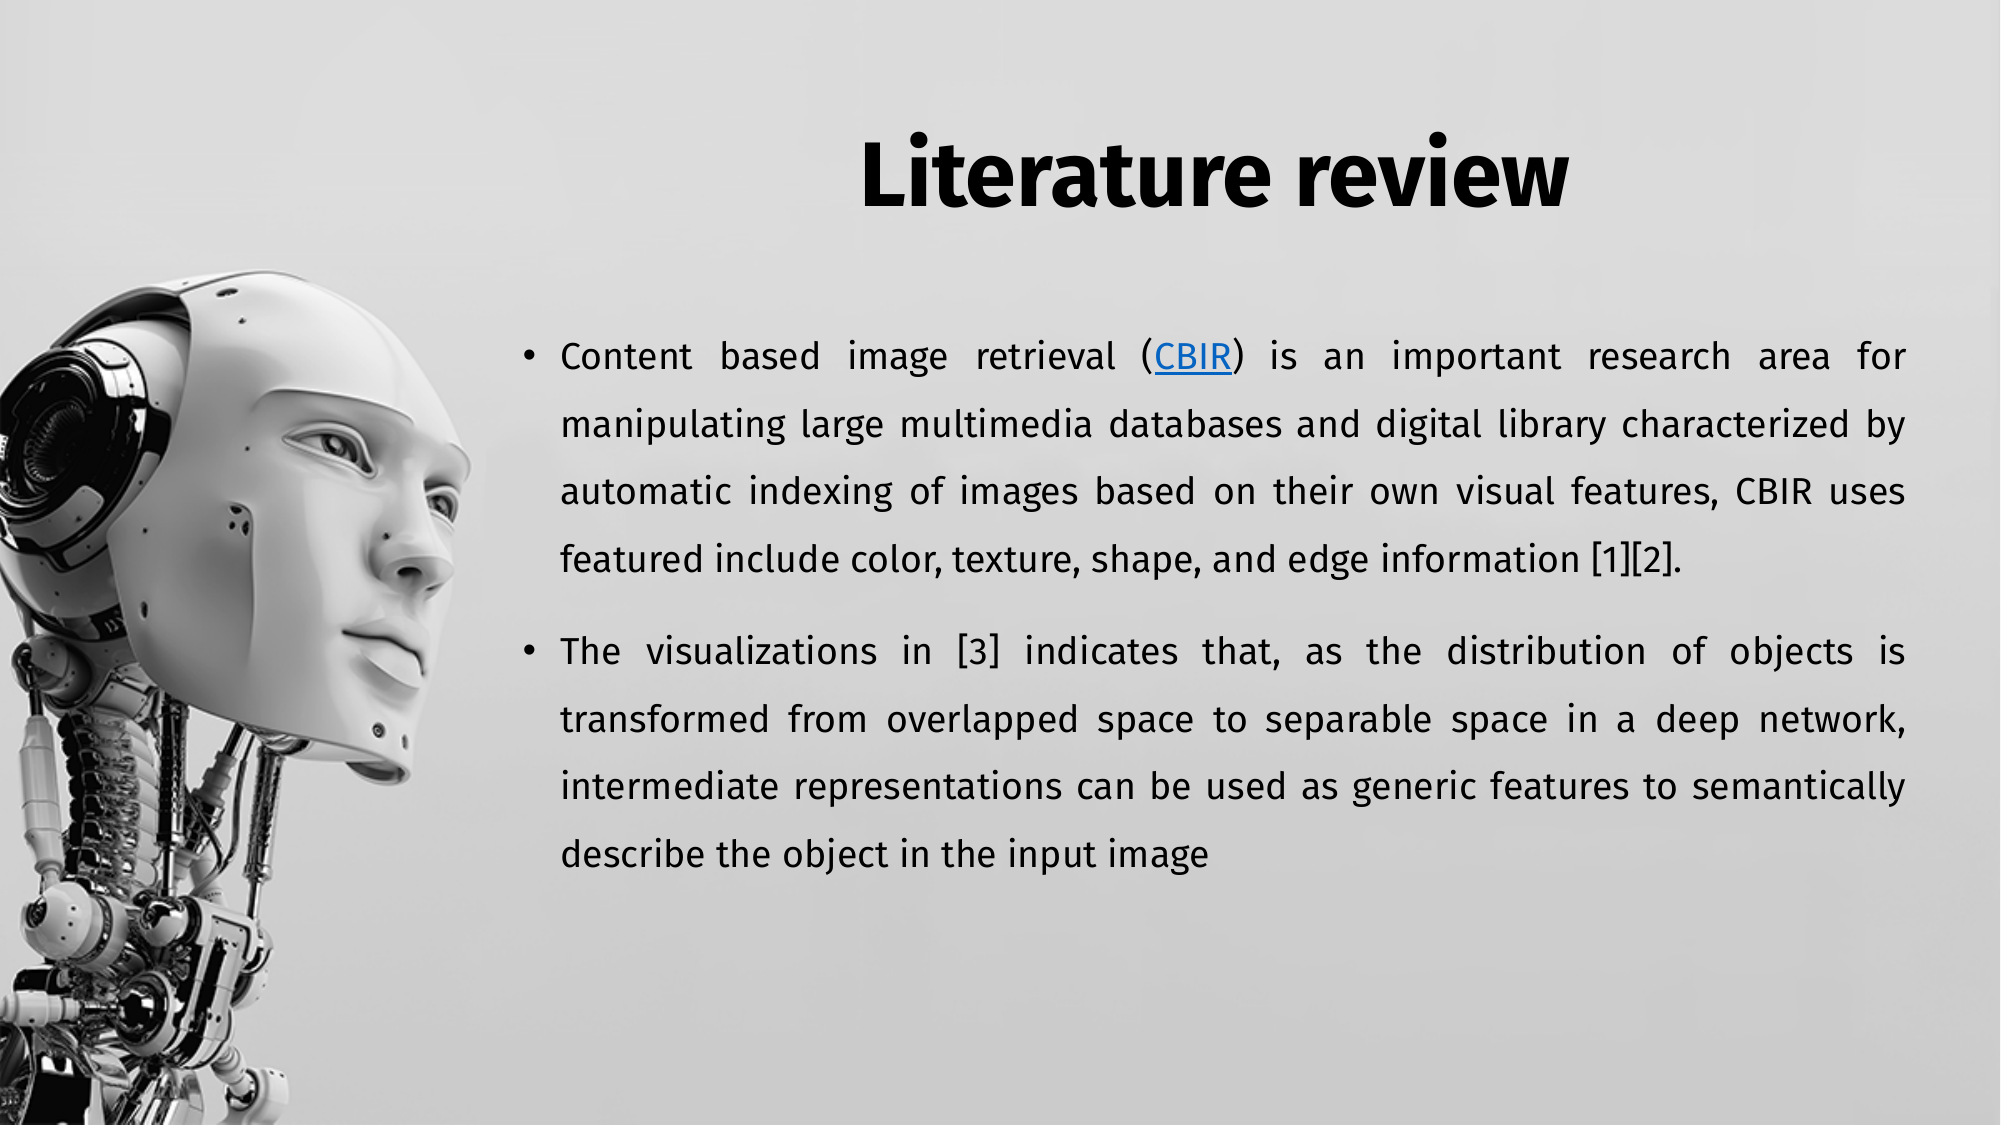

# Literature review
Content based image retrieval (CBIR) is an important research area for manipulating large multimedia databases and digital library characterized by automatic indexing of images based on their own visual features, CBIR uses featured include color, texture, shape, and edge information [1][2].
The visualizations in [3] indicates that, as the distribution of objects is transformed from overlapped space to separable space in a deep network, intermediate representations can be used as generic features to semantically describe the object in the input image